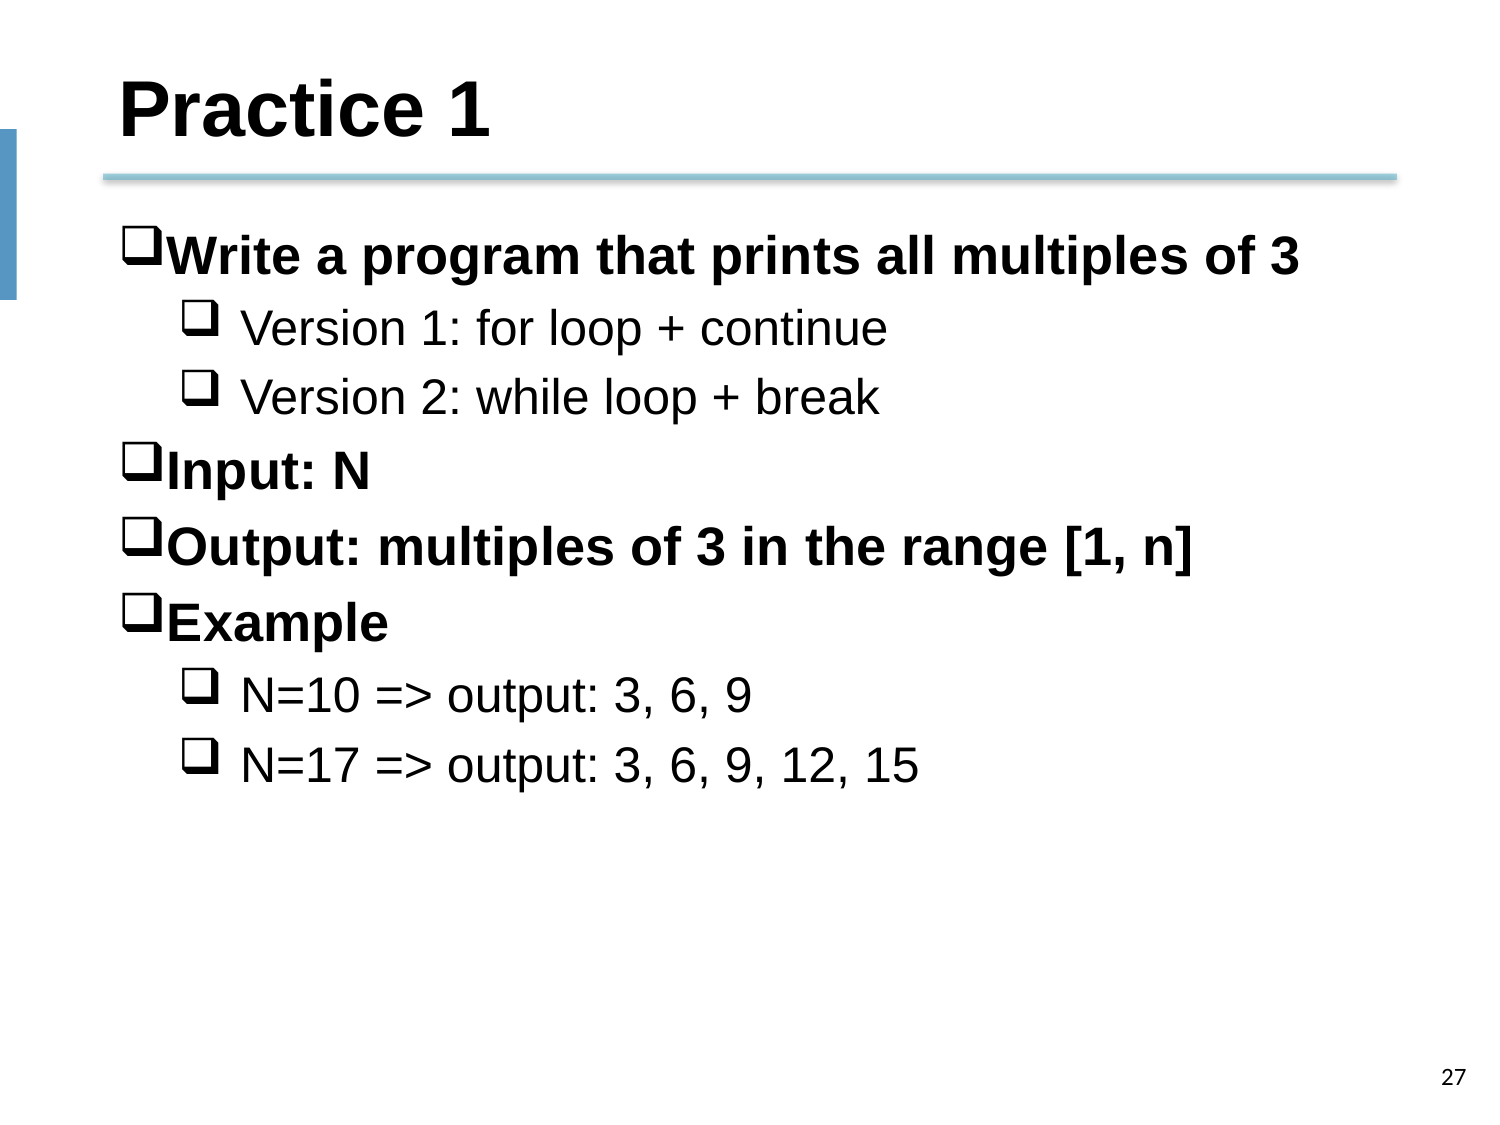

# Practice 1
Write a program that prints all multiples of 3
Version 1: for loop + continue
Version 2: while loop + break
Input: N
Output: multiples of 3 in the range [1, n]
Example
N=10 => output: 3, 6, 9
N=17 => output: 3, 6, 9, 12, 15

27